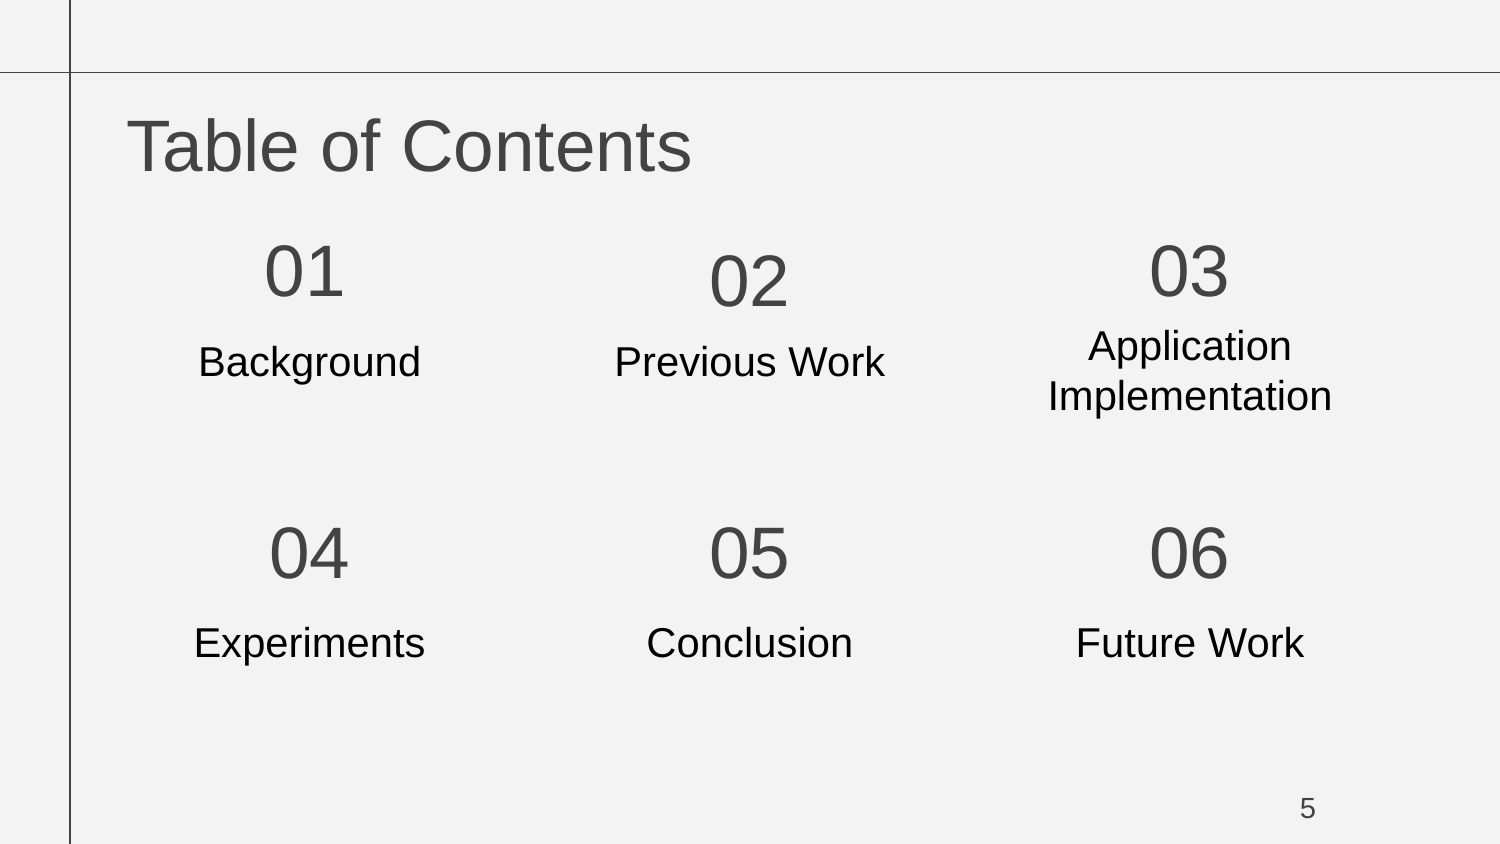

# Table of Contents
01
03
02
Background
Previous Work
Application Implementation
04
05
06
Experiments
Conclusion
Future Work
5